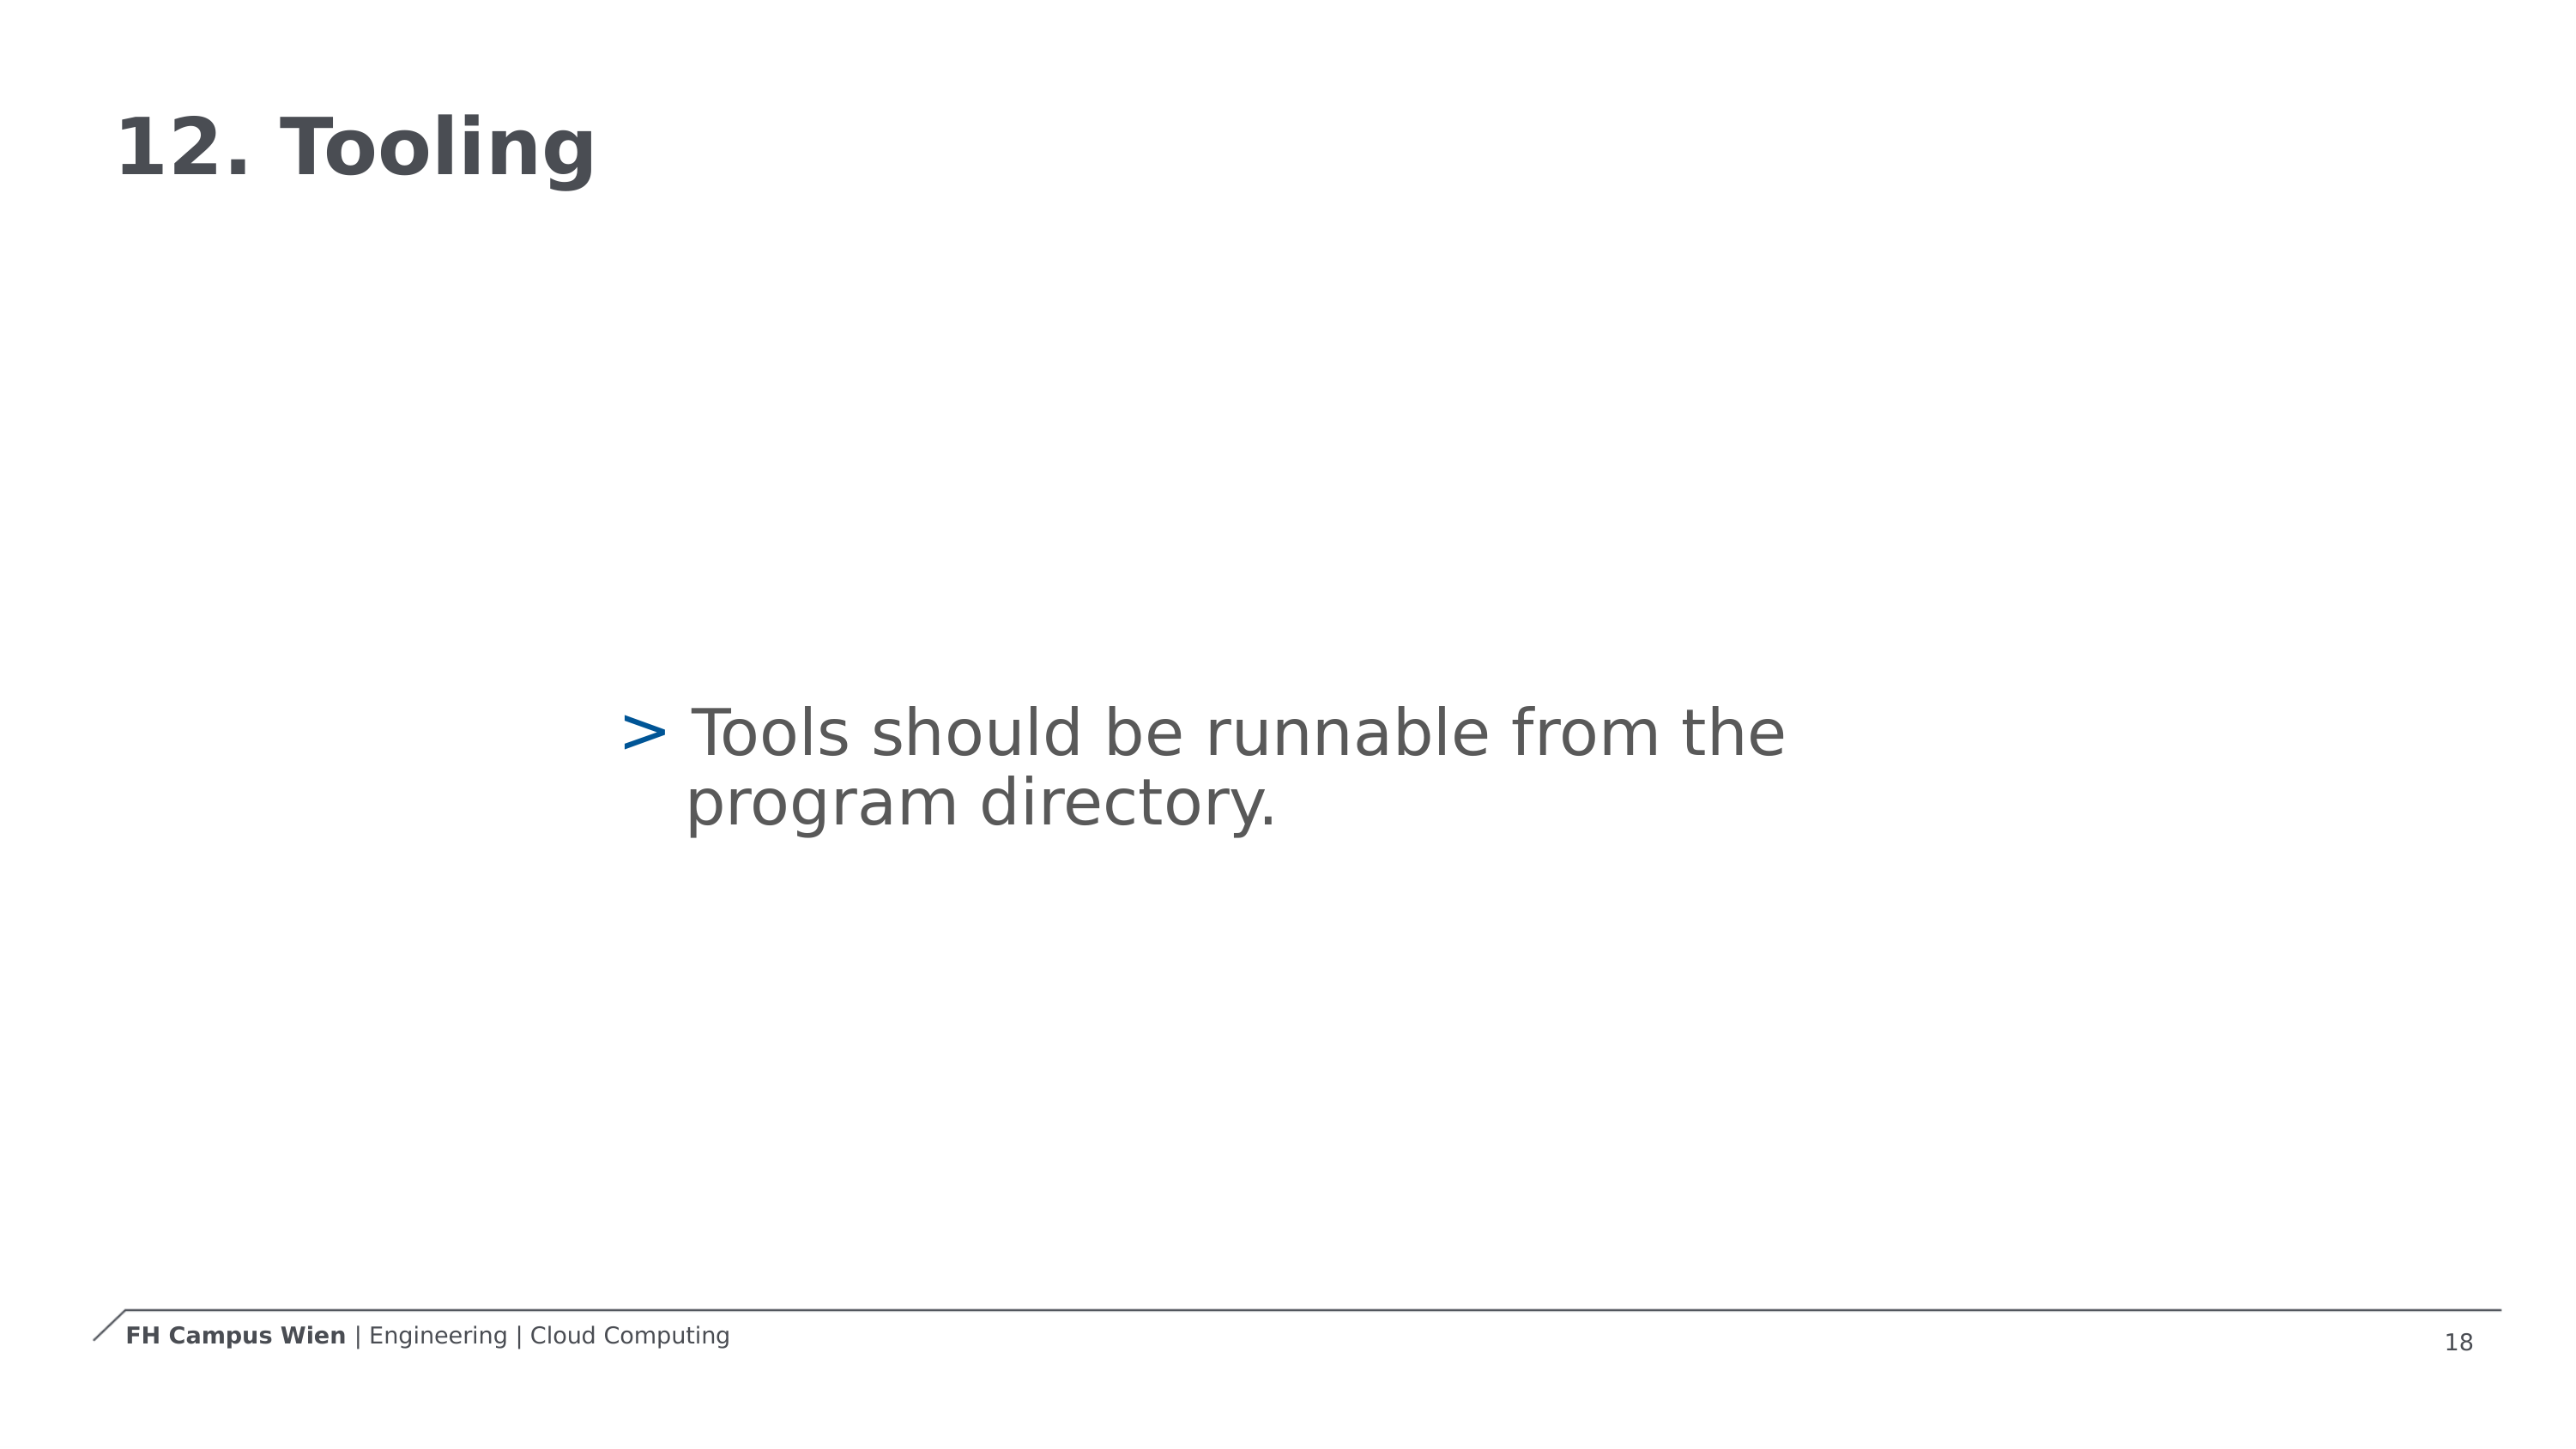

# 12. Tooling
 Tools should be runnable from the
 program directory.